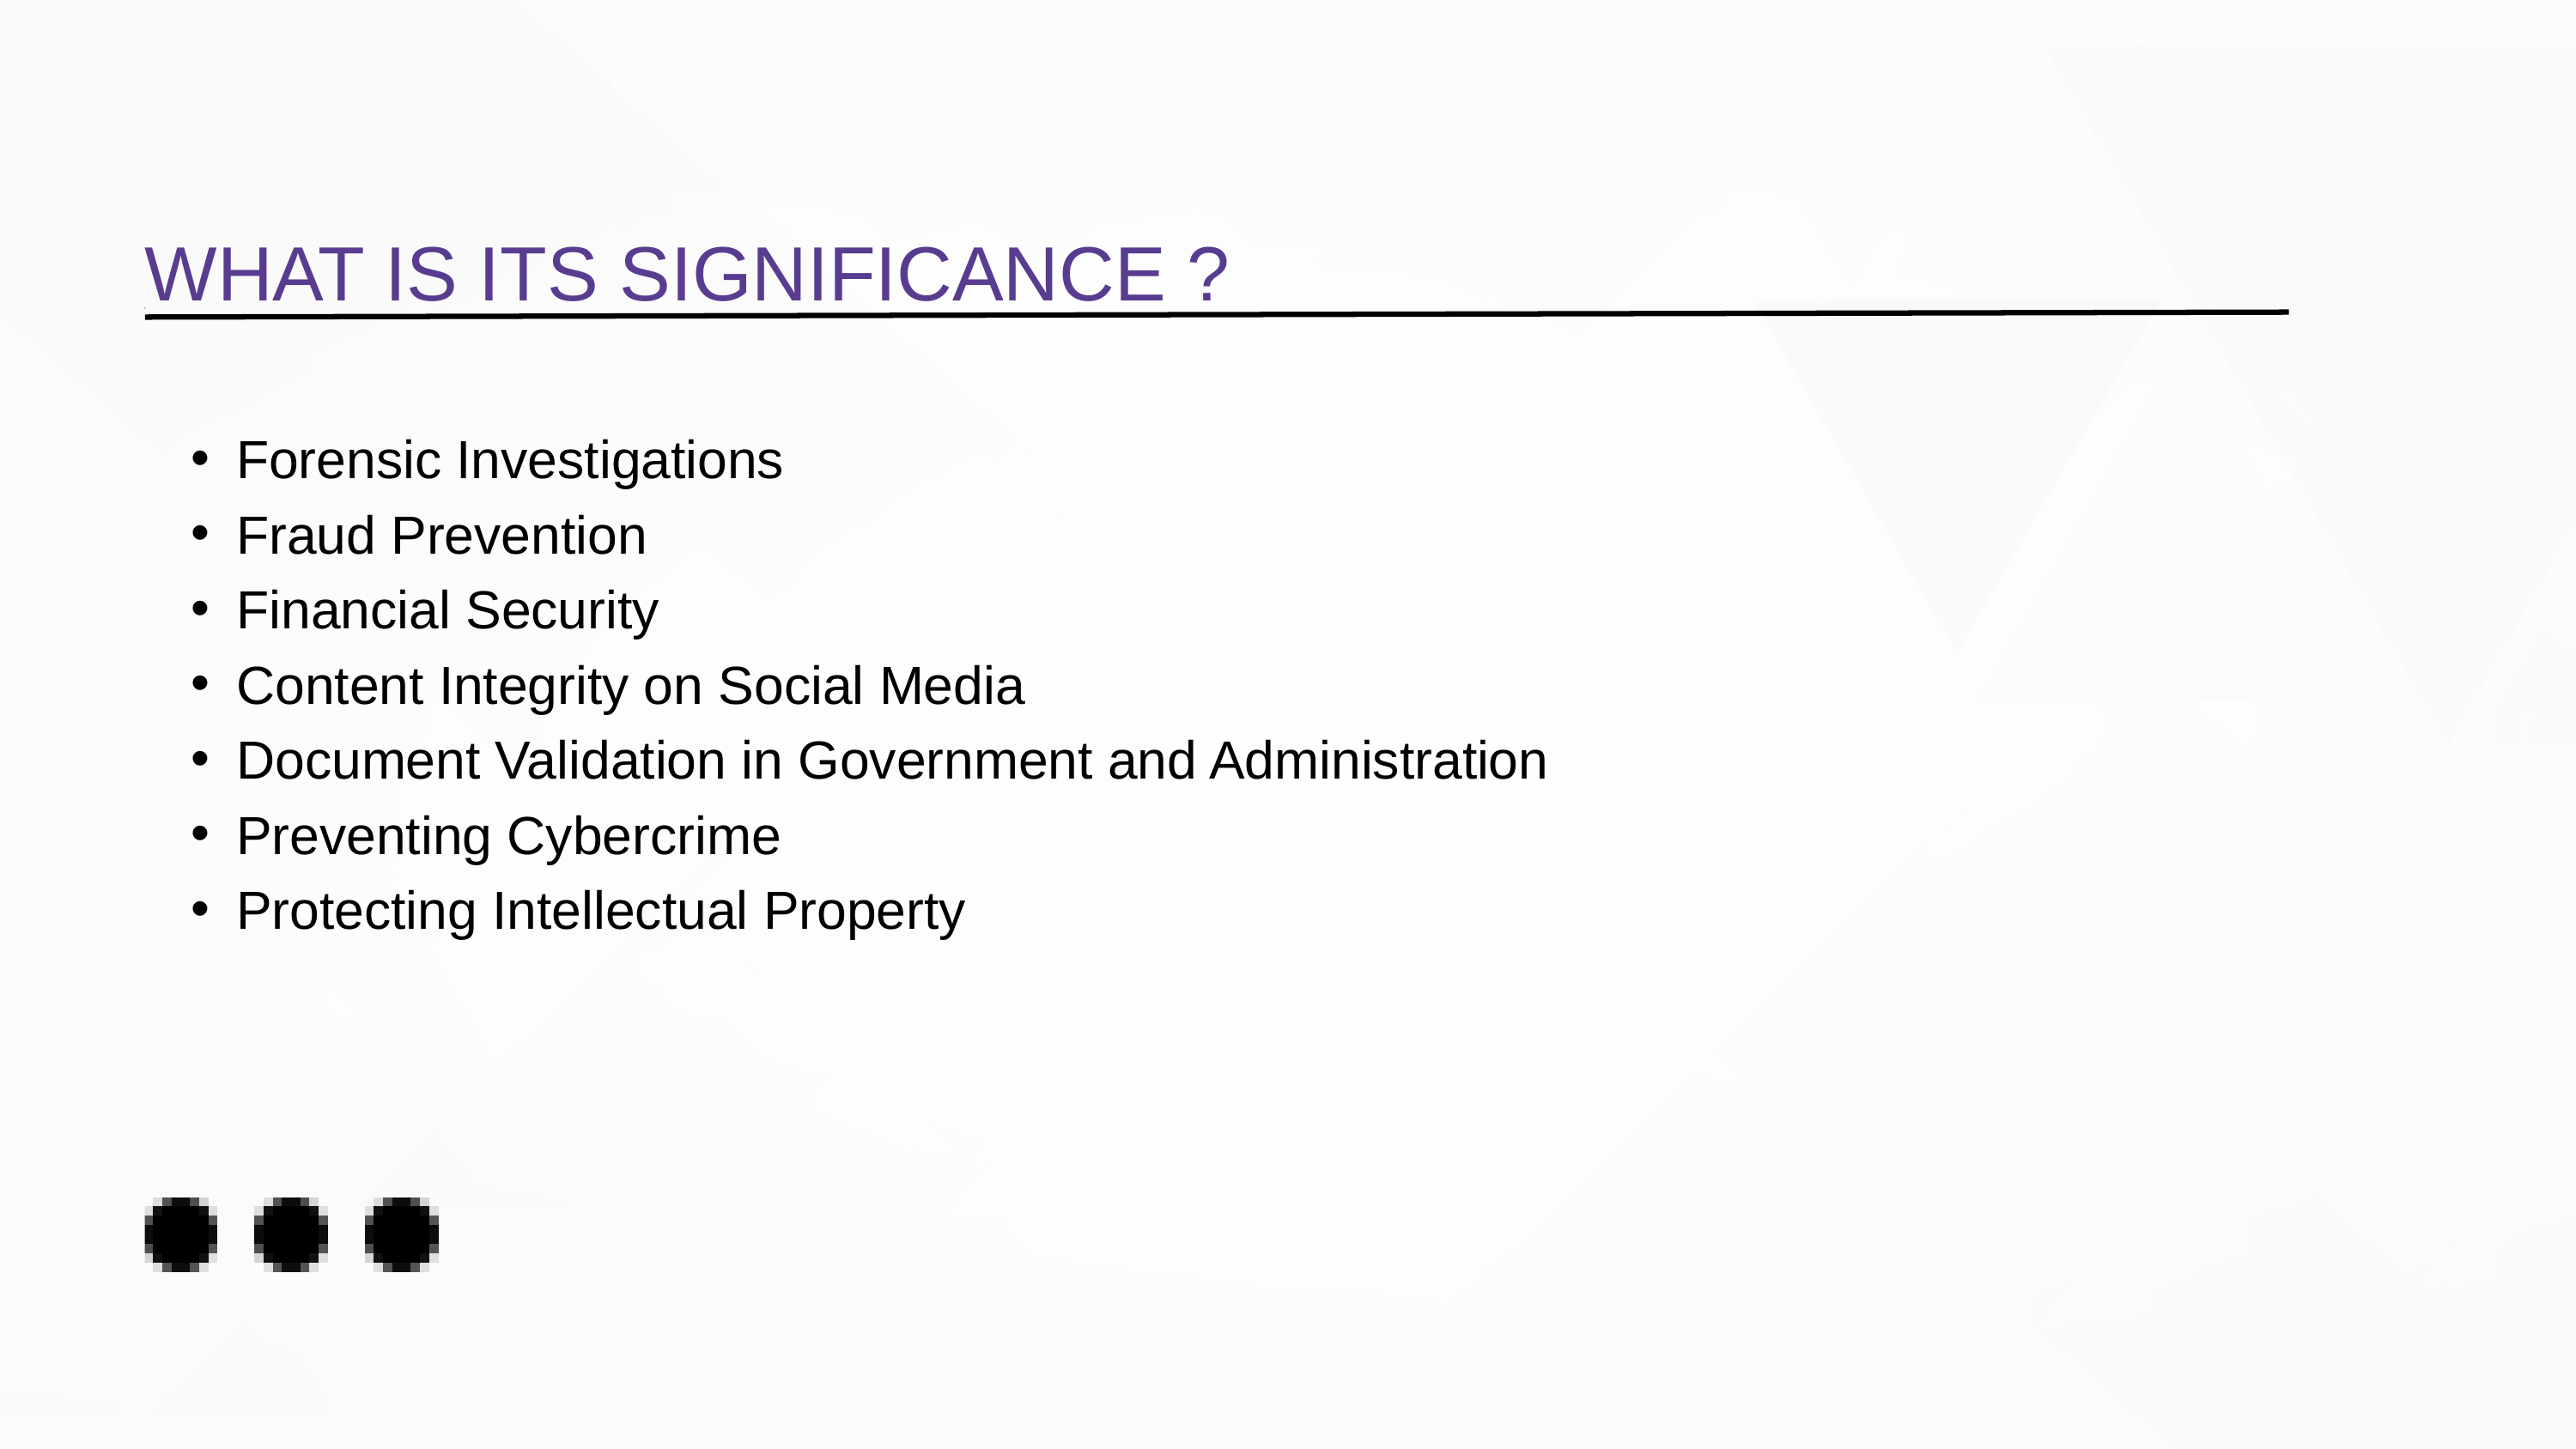

WHAT IS ITS SIGNIFICANCE ?

Forensic Investigations
Fraud Prevention
Financial Security
Content Integrity on Social Media
Document Validation in Government and Administration
Preventing Cybercrime
Protecting Intellectual Property